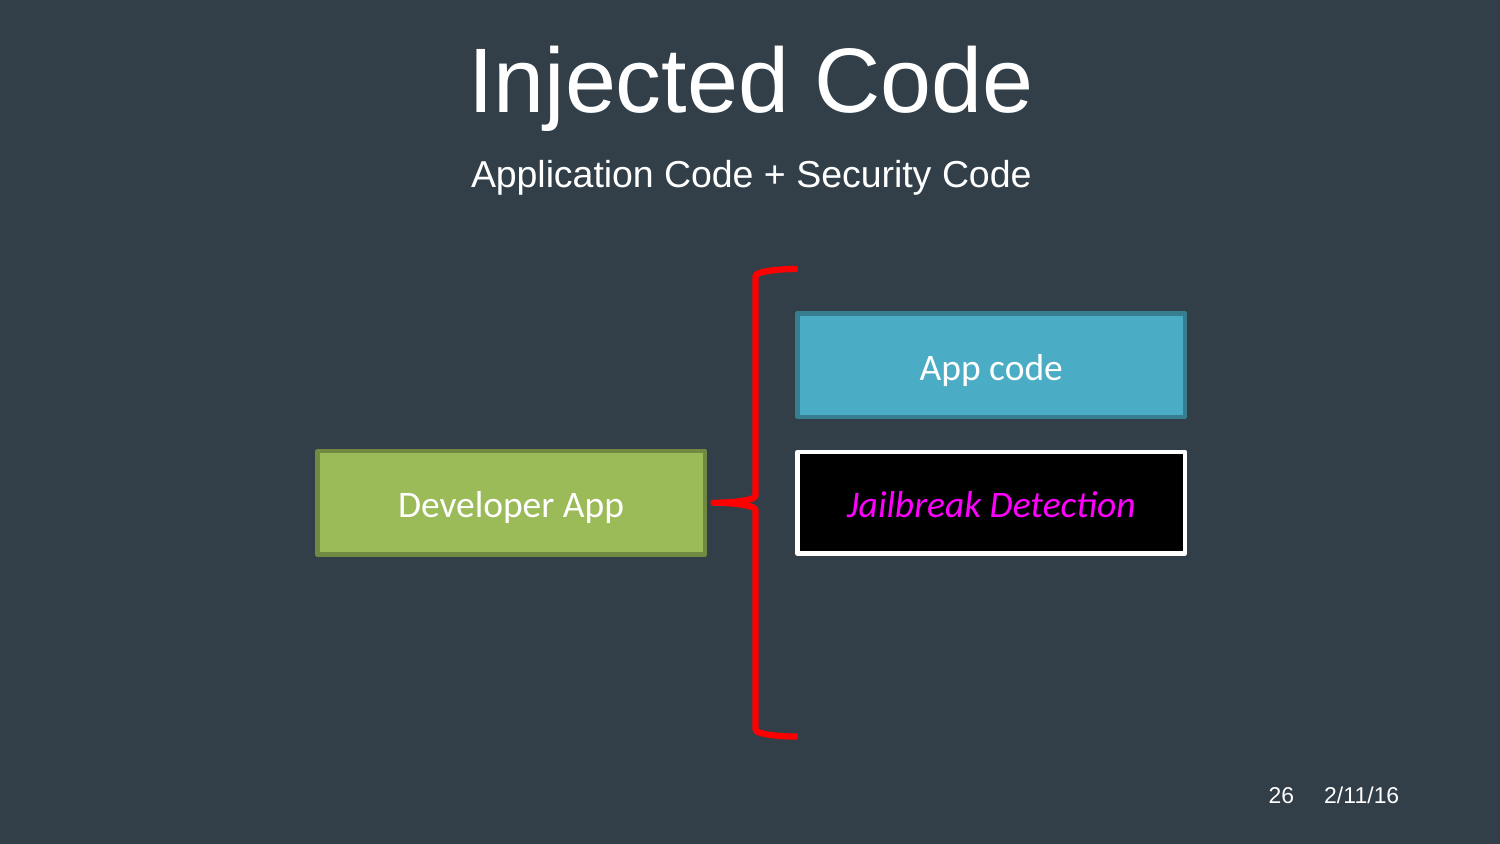

Injected Code
Application Code + Security Code

App code
Developer App
Jailbreak Detection
26
2/11/16